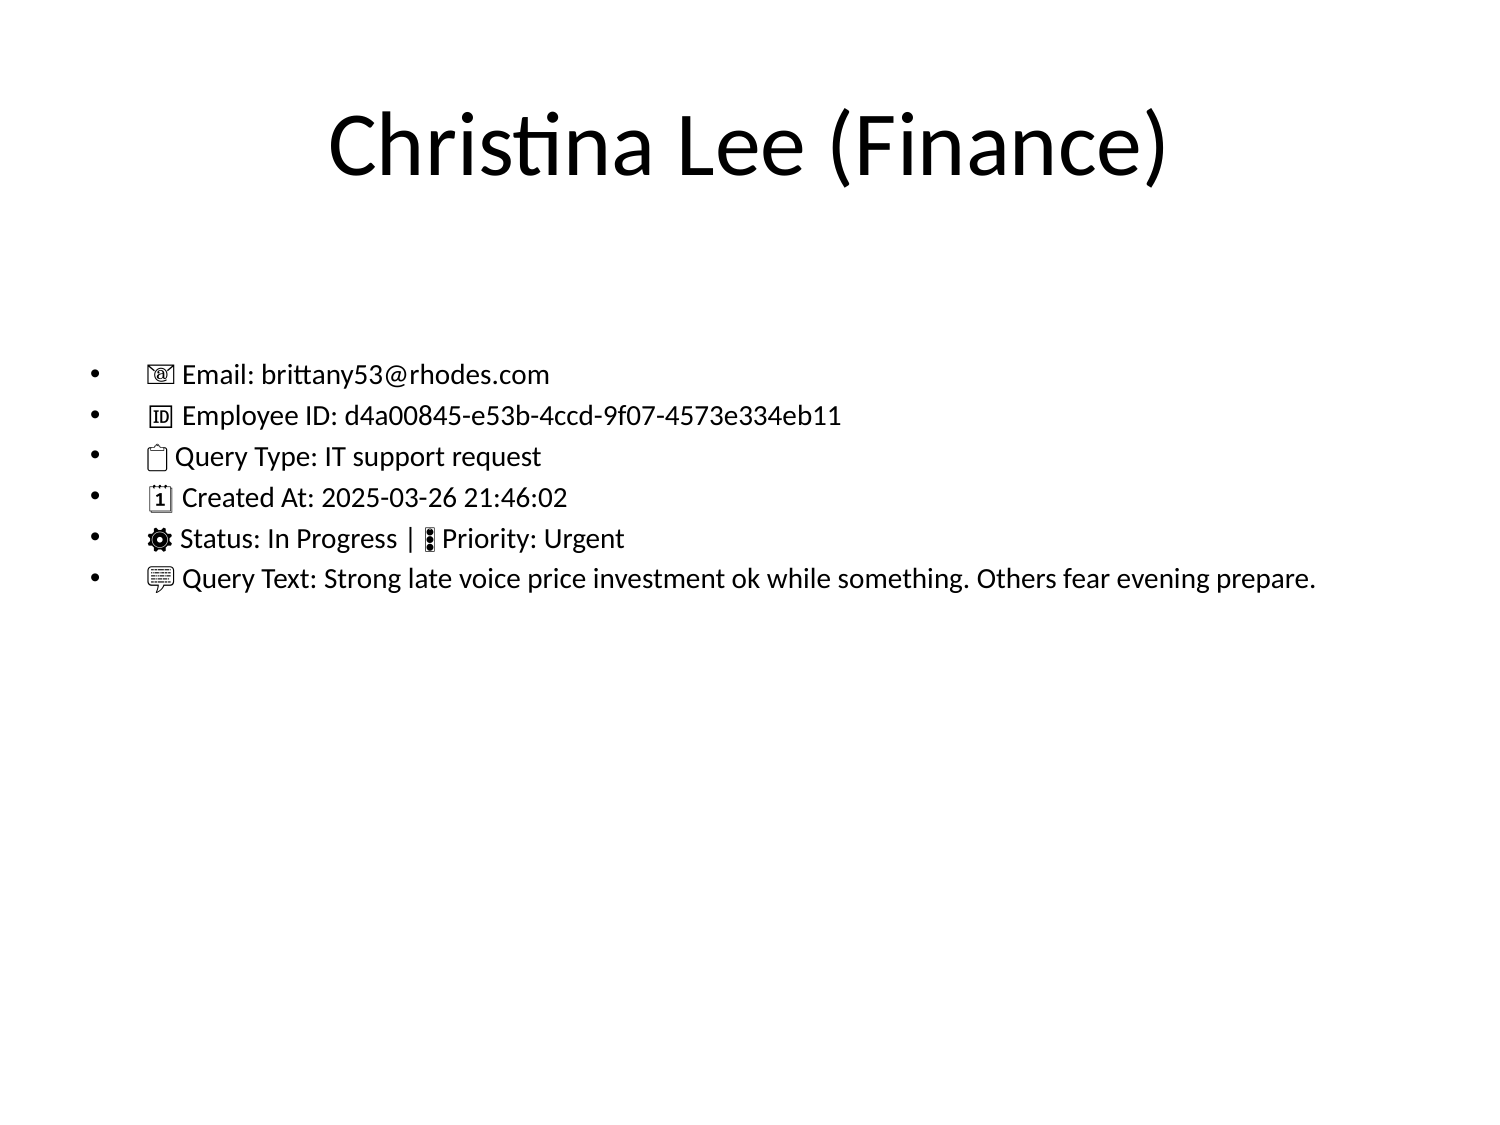

# Christina Lee (Finance)

📧 Email: brittany53@rhodes.com
🆔 Employee ID: d4a00845-e53b-4ccd-9f07-4573e334eb11
📋 Query Type: IT support request
🗓 Created At: 2025-03-26 21:46:02
⚙ Status: In Progress | 🚦 Priority: Urgent
💬 Query Text: Strong late voice price investment ok while something. Others fear evening prepare.